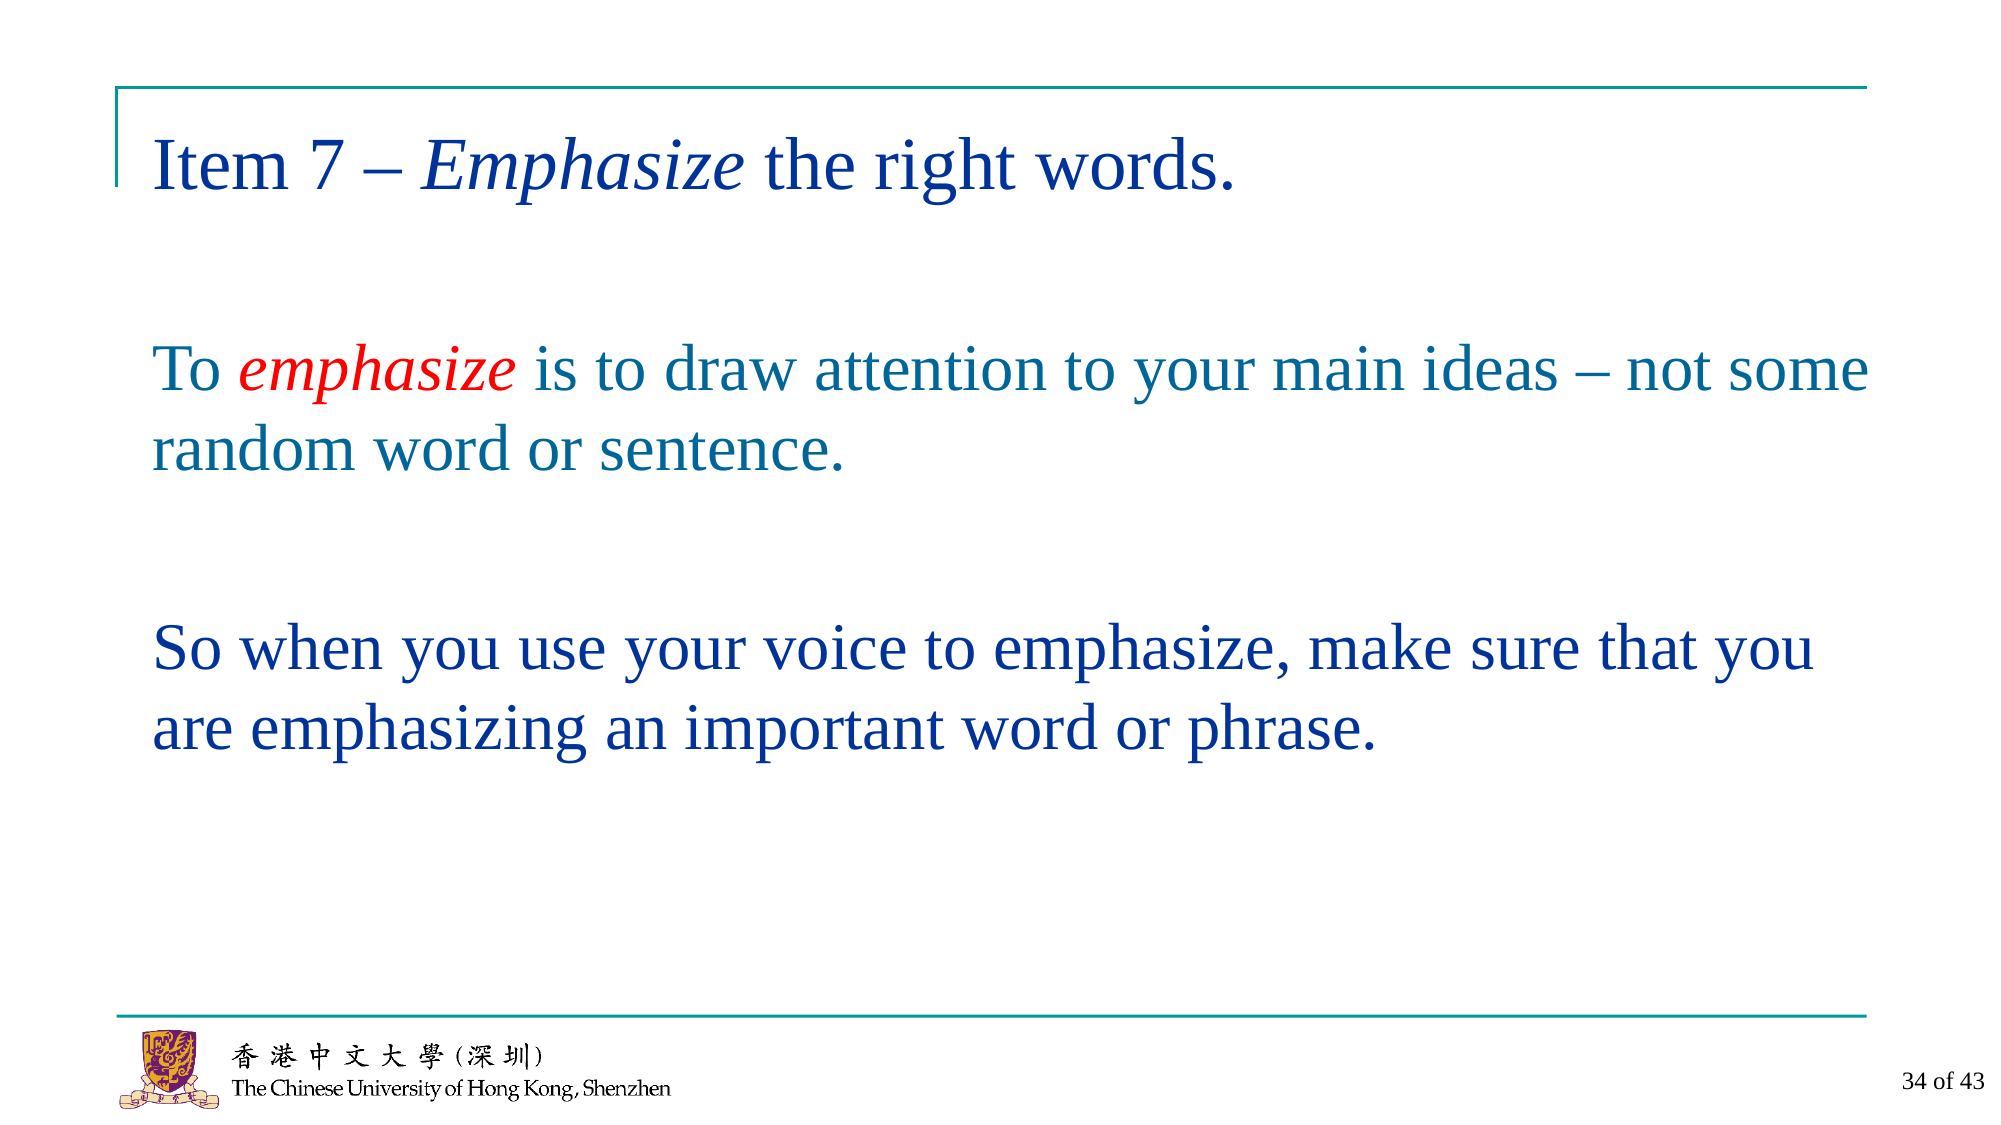

Item 7 – Emphasize the right words.
To emphasize is to draw attention to your main ideas – not some random word or sentence.
So when you use your voice to emphasize, make sure that you are emphasizing an important word or phrase.
34 of 43